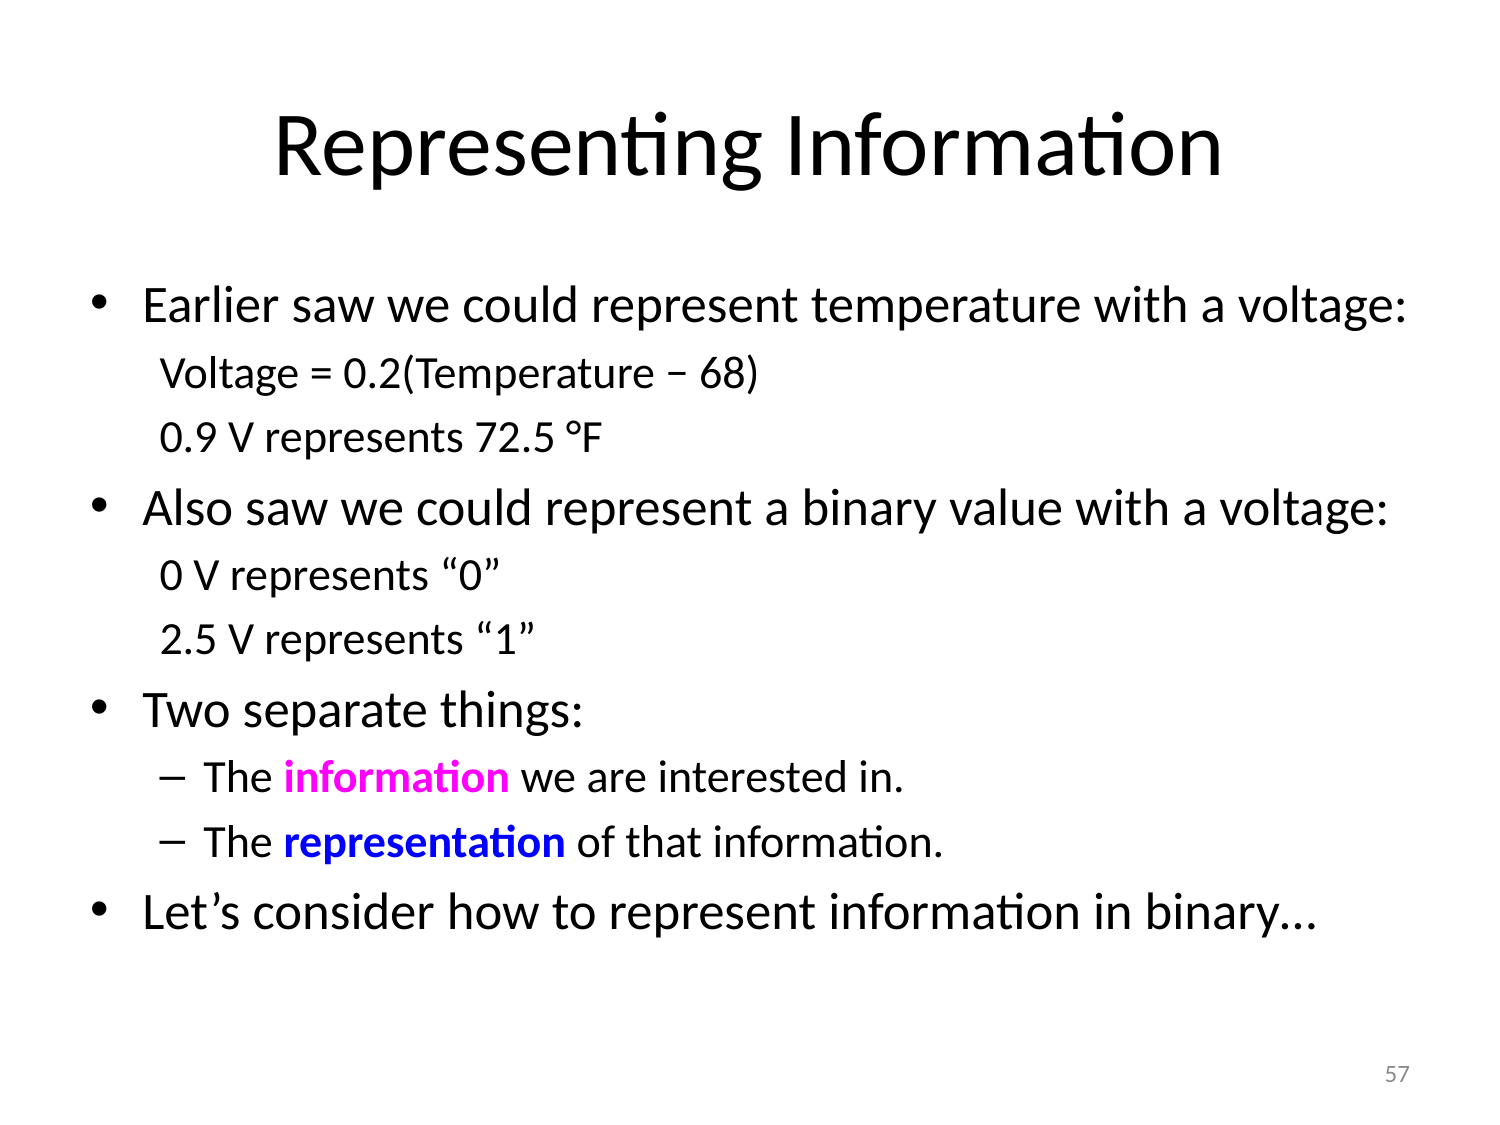

# Representing Information
Earlier saw we could represent temperature with a voltage:
	Voltage = 0.2(Temperature − 68)
	0.9 V represents 72.5 °F
Also saw we could represent a binary value with a voltage:
	0 V represents “0”
	2.5 V represents “1”
Two separate things:
The information we are interested in.
The representation of that information.
Let’s consider how to represent information in binary…
57